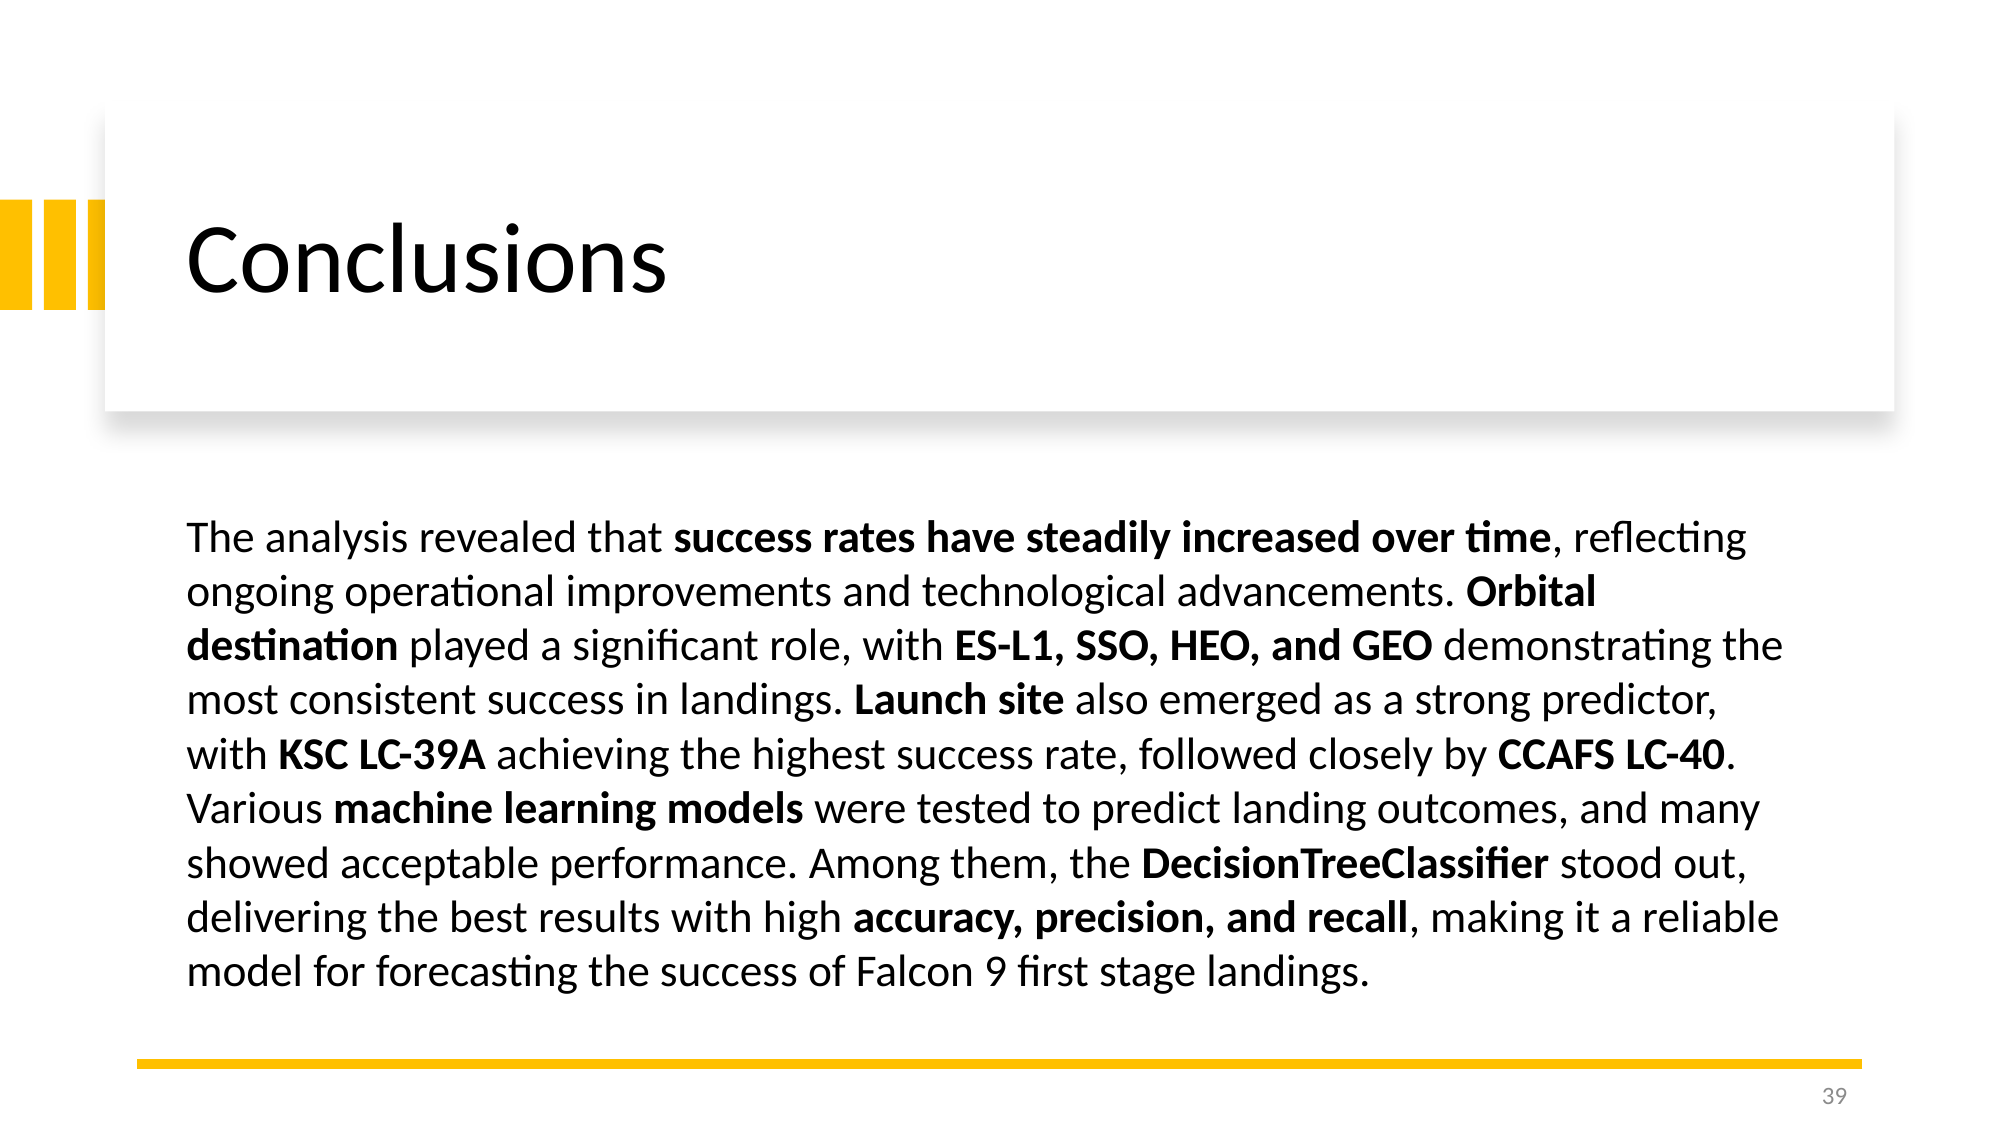

Conclusions

The analysis revealed that success rates have steadily increased over time, reflecting ongoing operational improvements and technological advancements. Orbital destination played a significant role, with ES-L1, SSO, HEO, and GEO demonstrating the most consistent success in landings. Launch site also emerged as a strong predictor, with KSC LC-39A achieving the highest success rate, followed closely by CCAFS LC-40. Various machine learning models were tested to predict landing outcomes, and many showed acceptable performance. Among them, the DecisionTreeClassifier stood out, delivering the best results with high accuracy, precision, and recall, making it a reliable model for forecasting the success of Falcon 9 first stage landings.
39